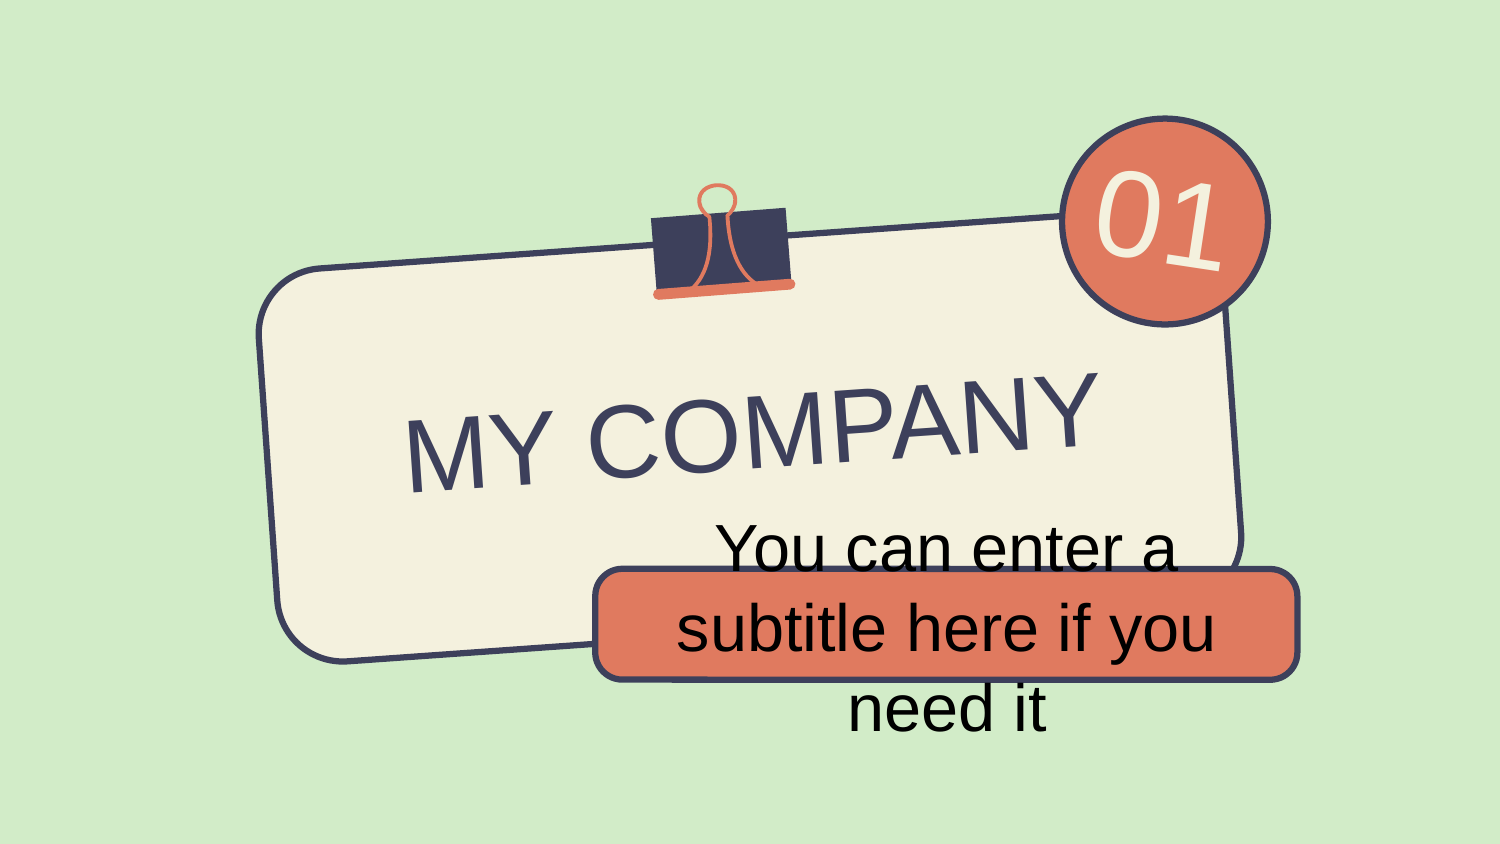

01

# MY COMPANY

You can enter a subtitle here if you need it